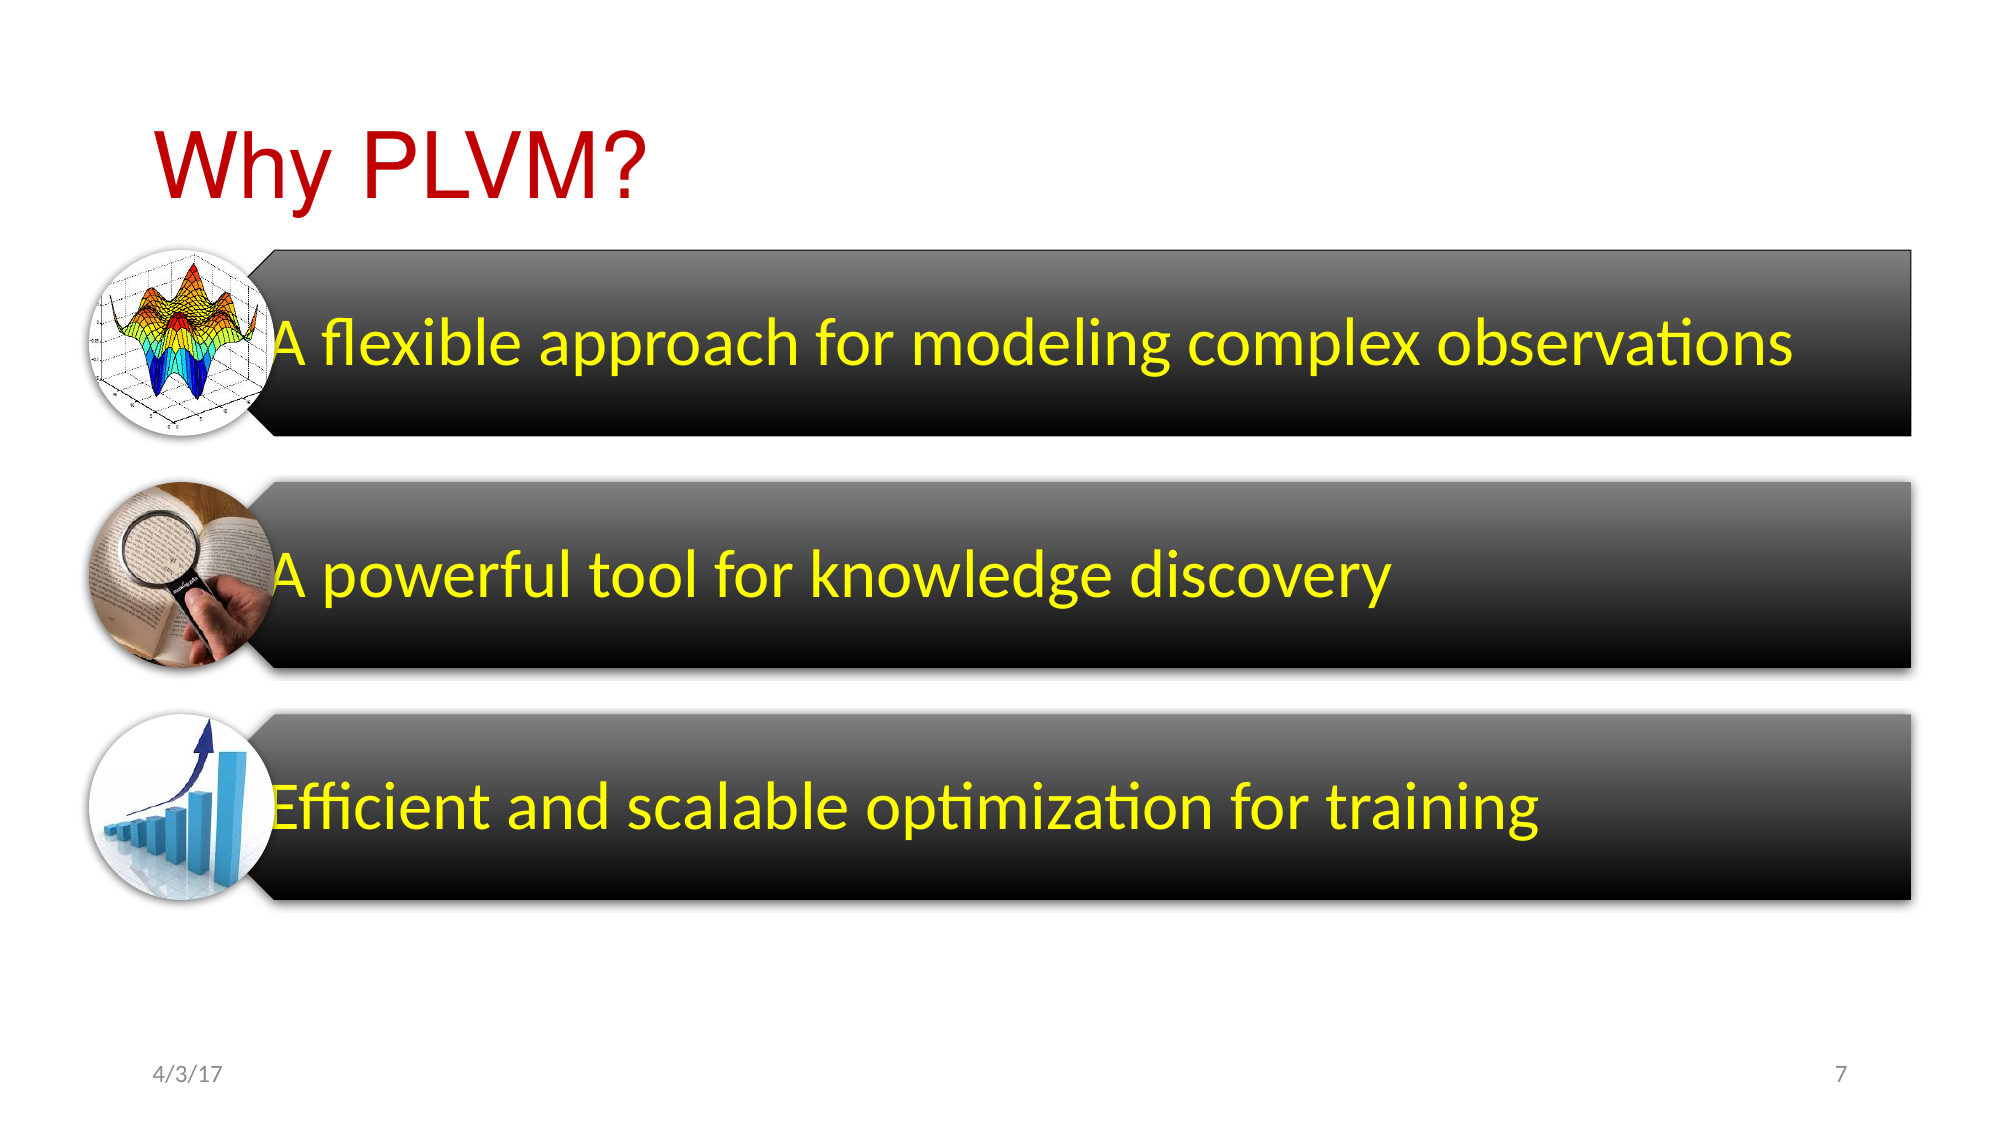

# Why PLVM?
A flexible approach for modeling complex observations
A powerful tool for knowledge discovery
Efficient and scalable optimization for training
4/3/17
7